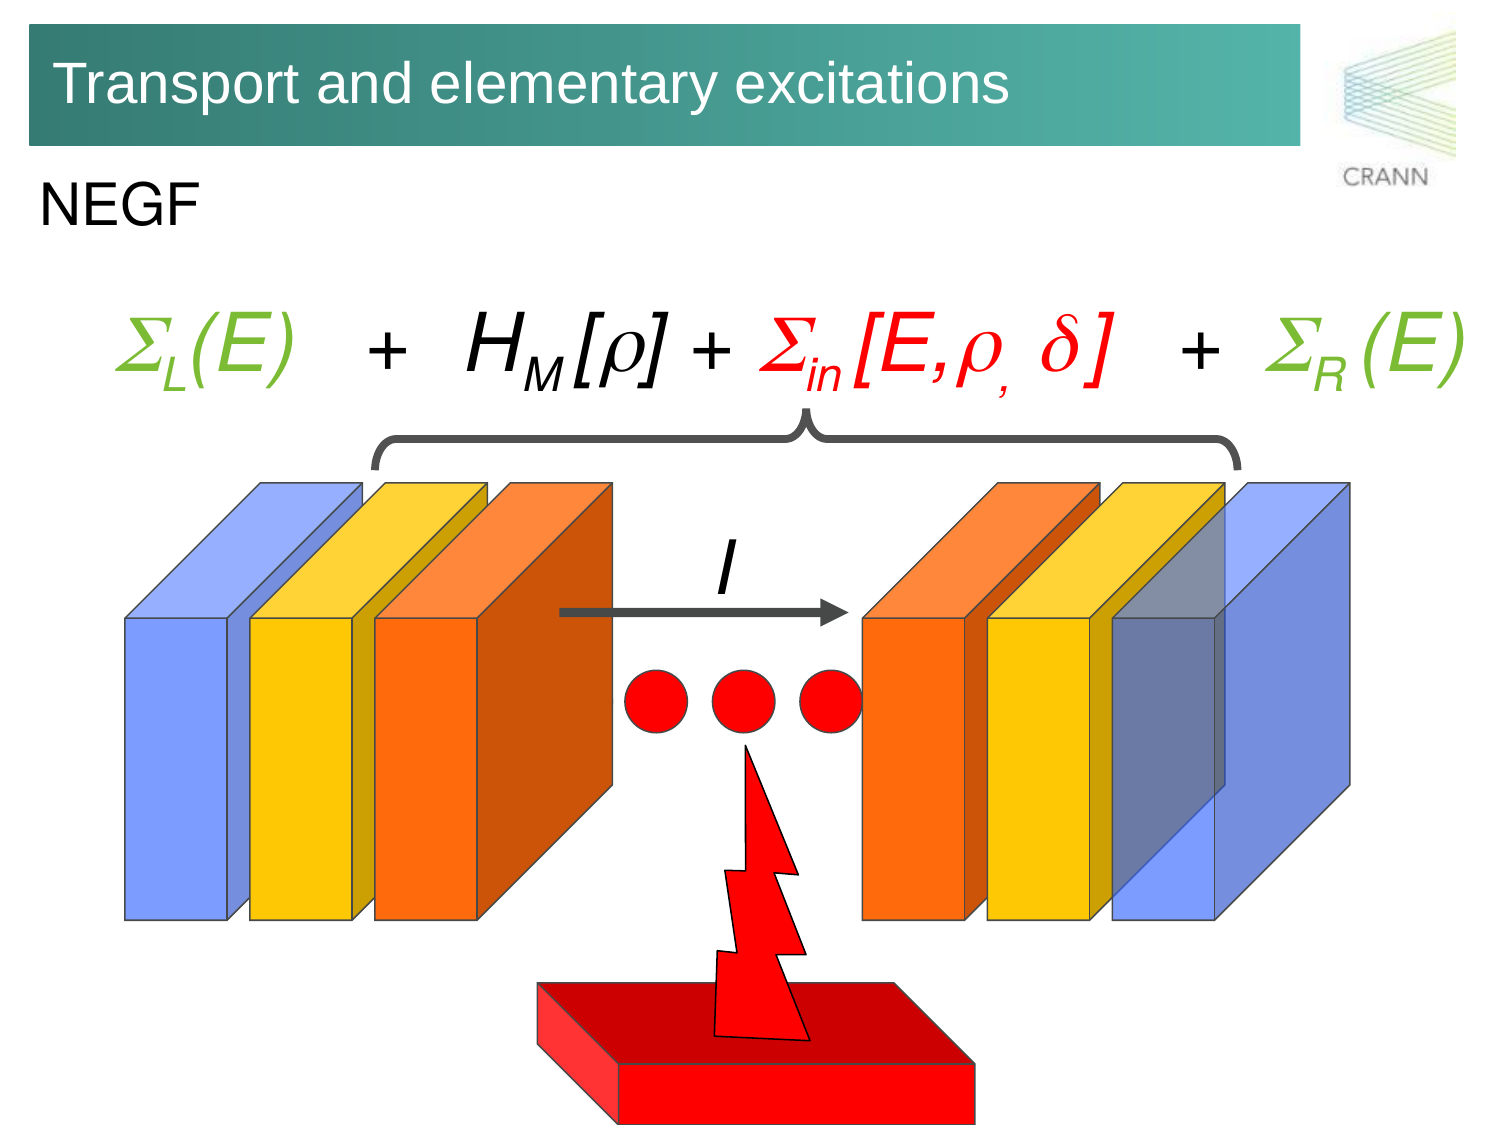

# Transport and elementary excitations
NEGF
ΣL(E)

+
HM [ρ] + Σin [E,ρ, δ ]

HM [ρ]
ΣR (E)

+

I